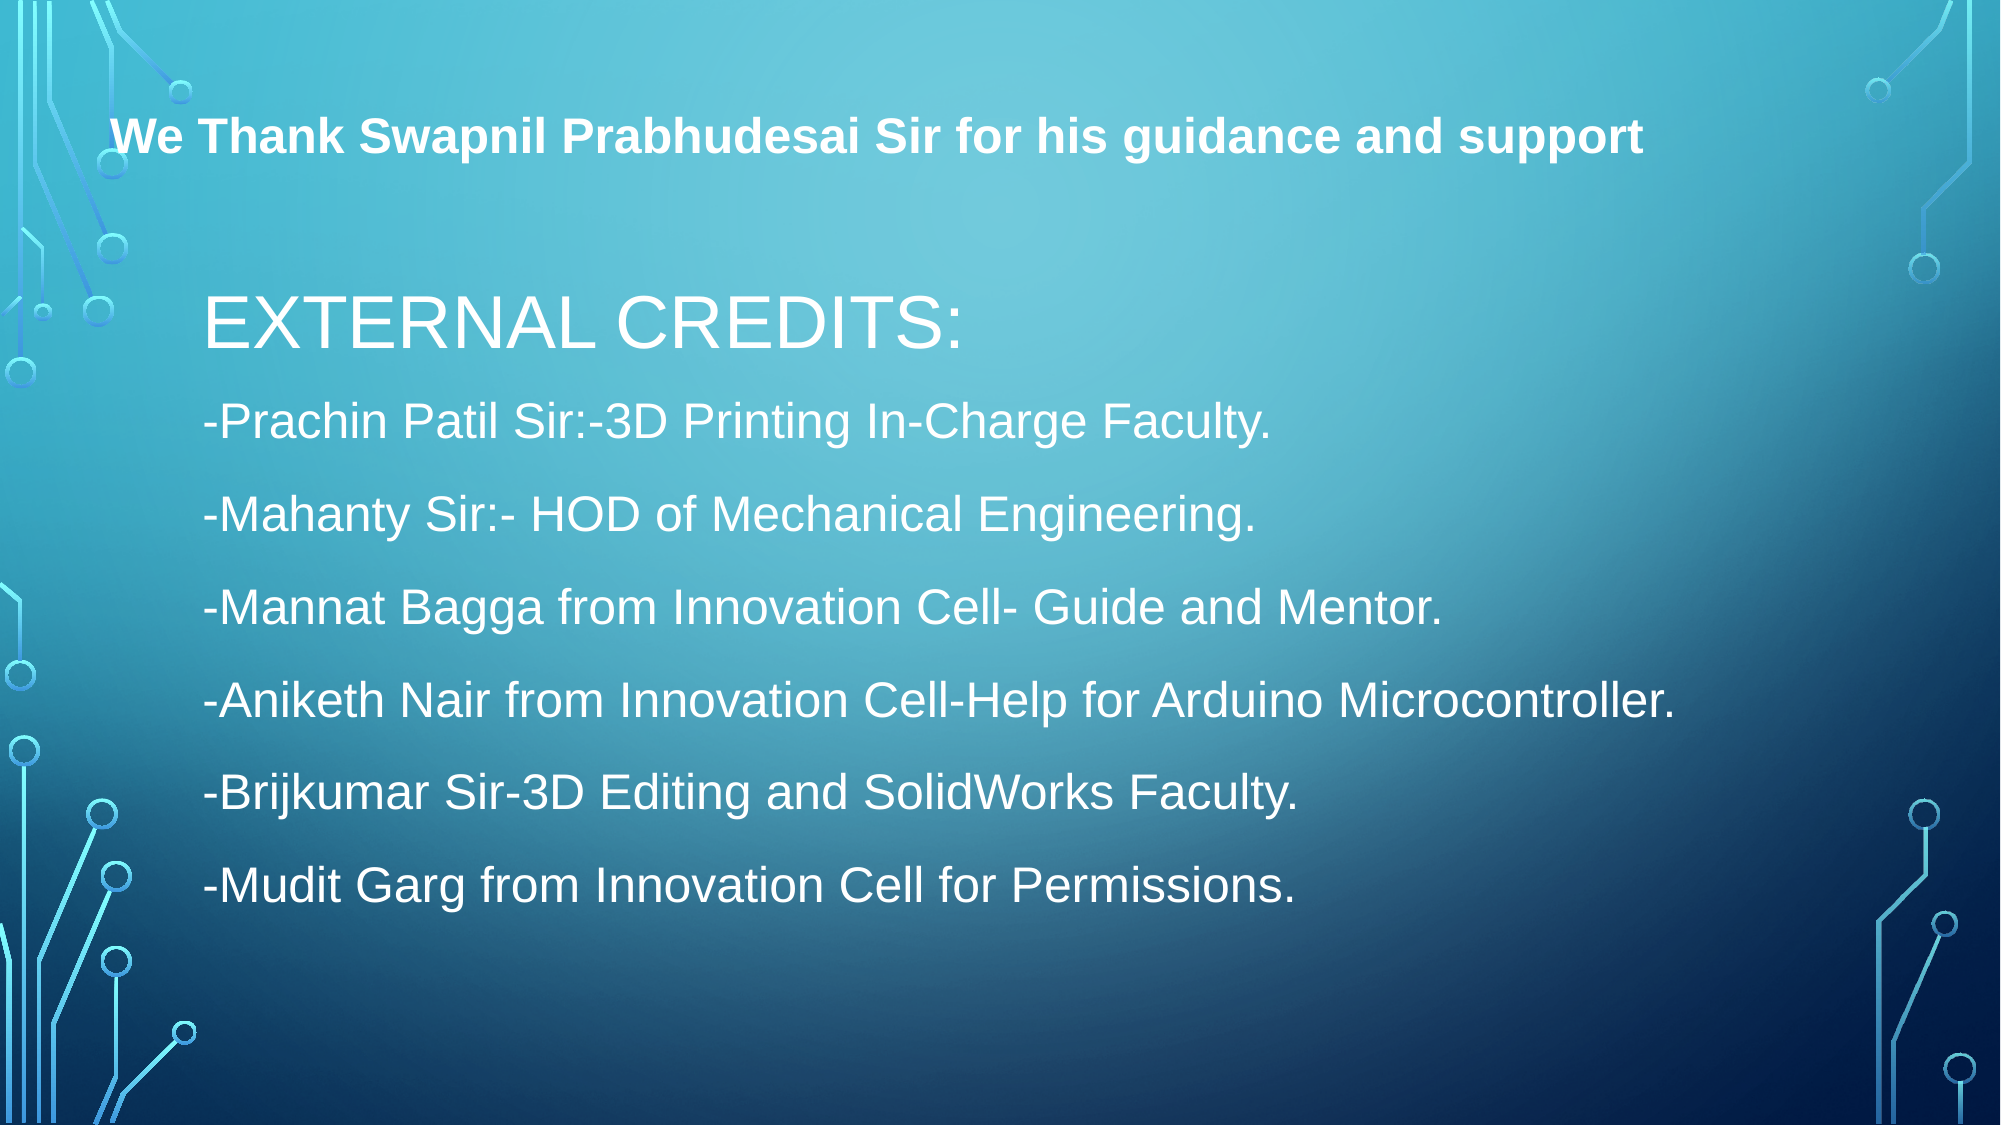

We Thank Swapnil Prabhudesai Sir for his guidance and support
# External Credits:
-Prachin Patil Sir:-3D Printing In-Charge Faculty.
-‎Mahanty Sir:- HOD of Mechanical Engineering.
-Mannat Bagga from Innovation Cell- Guide and Mentor.
-‎Aniketh Nair from Innovation Cell-Help for Arduino Microcontroller.
-‎Brijkumar Sir-3D Editing and SolidWorks Faculty.
-‎Mudit Garg from Innovation Cell for Permissions.